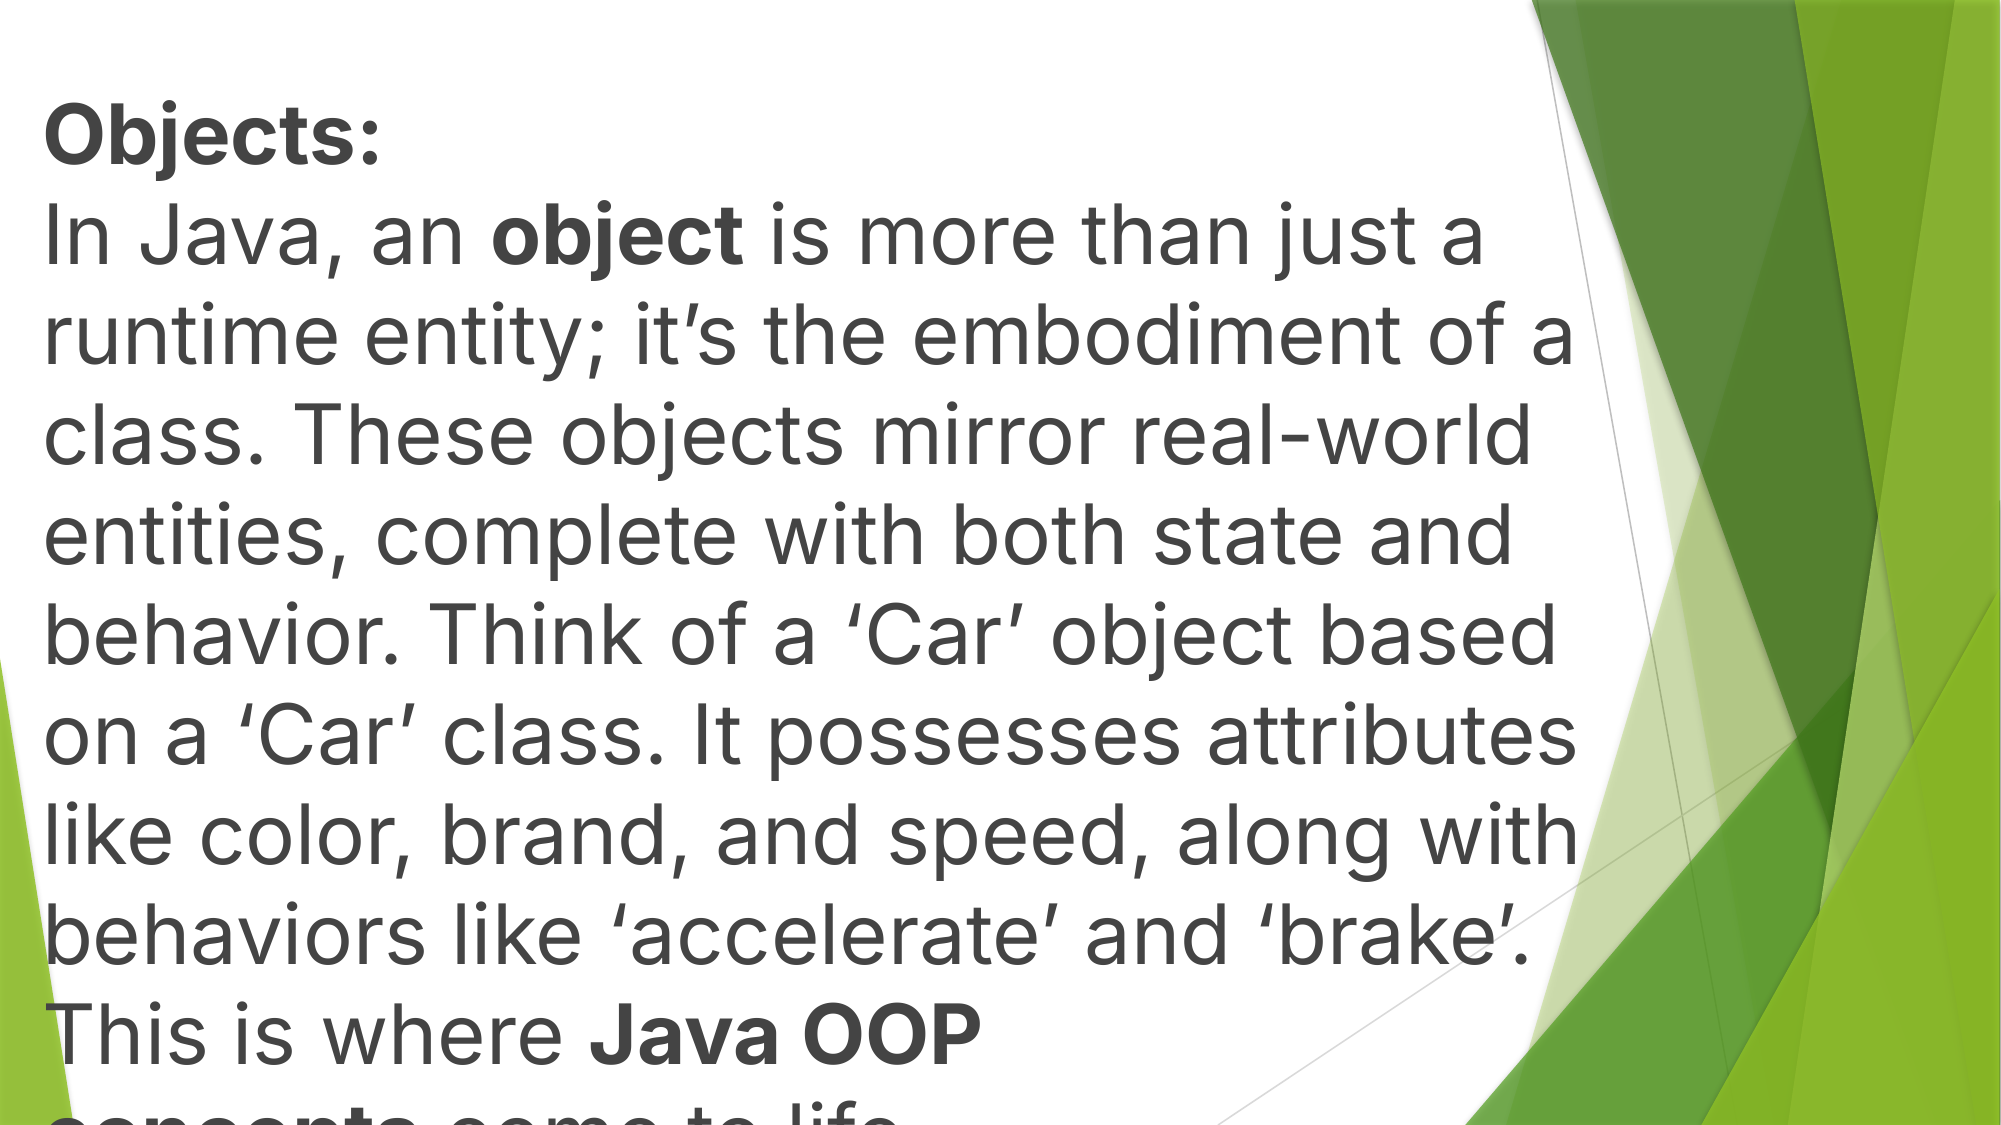

Objects:
In Java, an object is more than just a runtime entity; it’s the embodiment of a class. These objects mirror real-world entities, complete with both state and behavior. Think of a ‘Car’ object based on a ‘Car’ class. It possesses attributes like color, brand, and speed, along with behaviors like ‘accelerate’ and ‘brake’. This is where Java OOP concepts come to life.